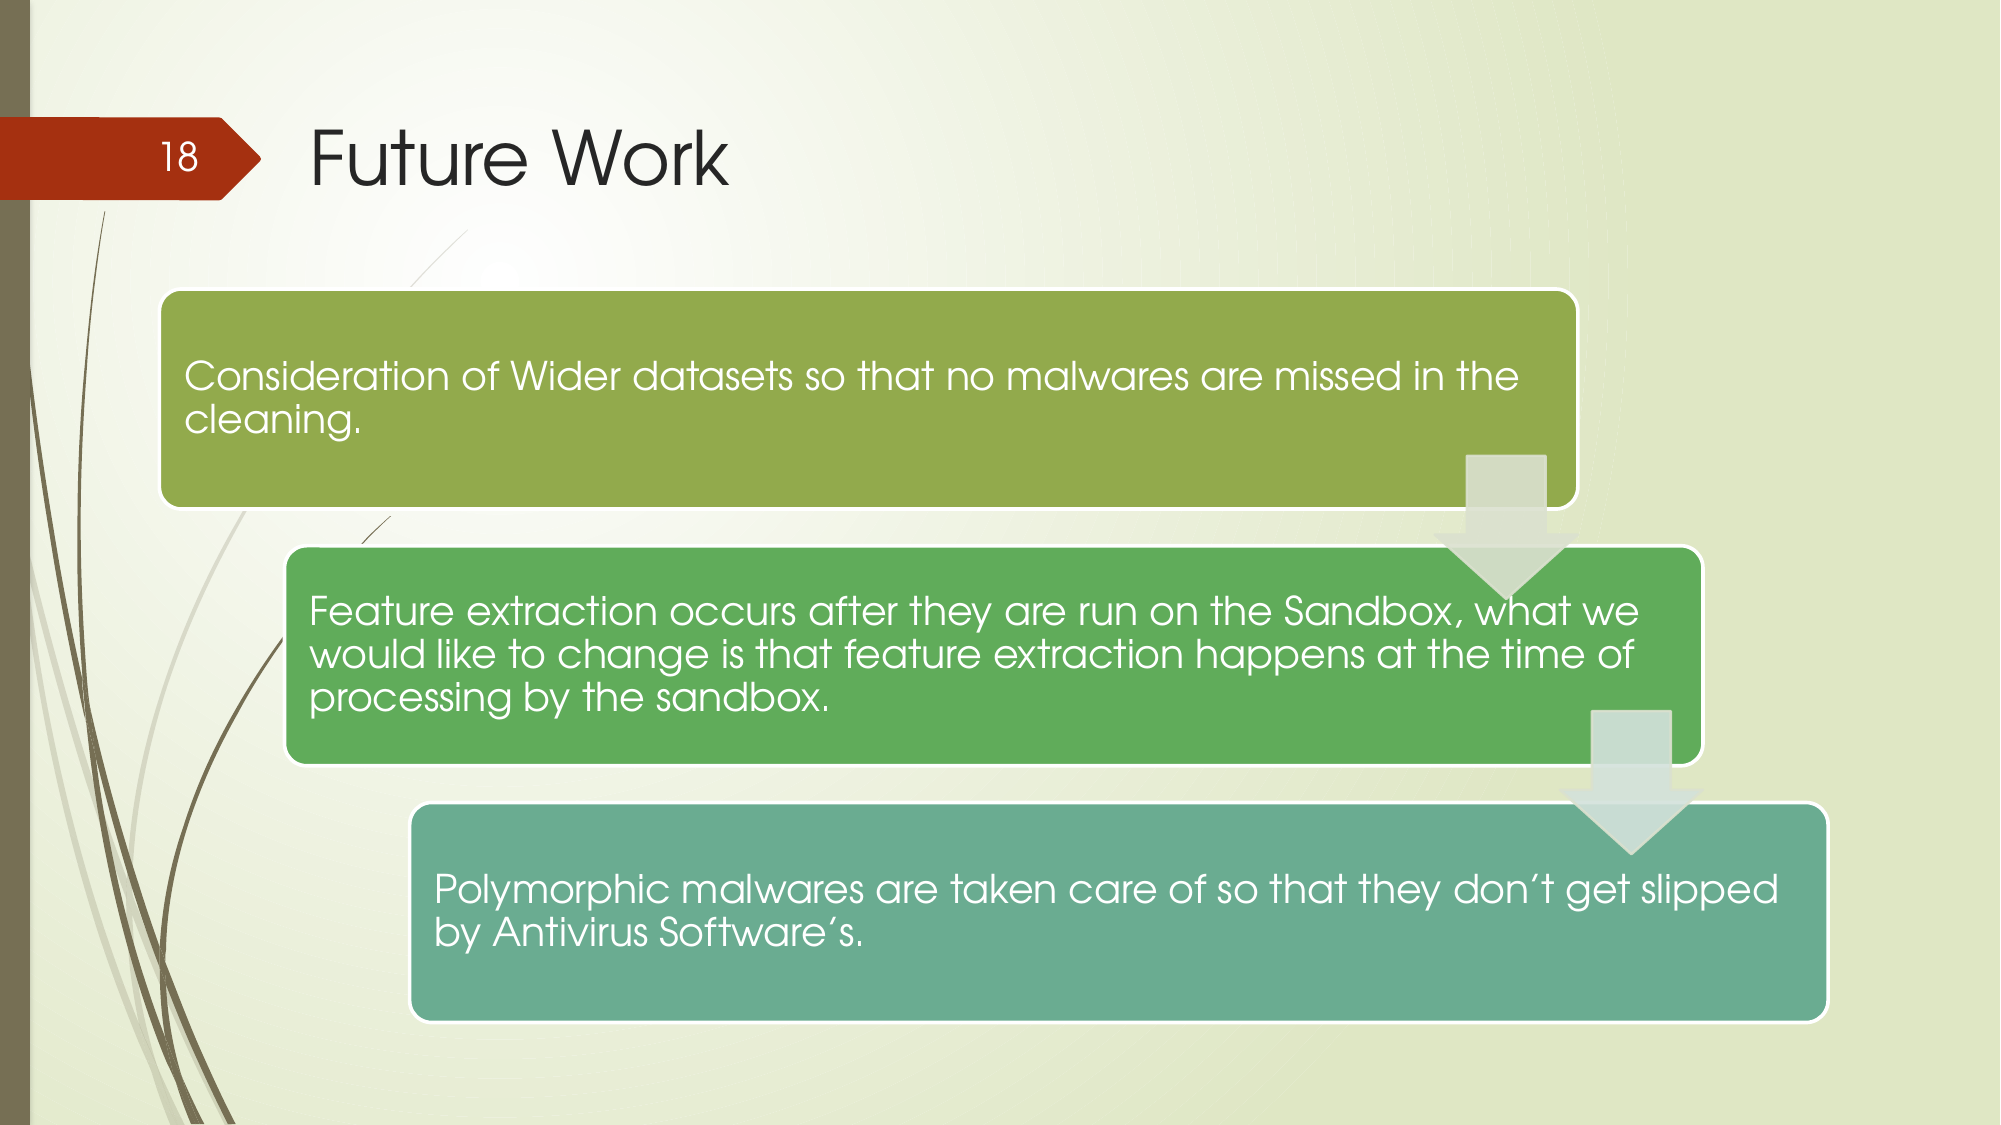

# Future Work
18
Consideration of Wider datasets so that no malwares are missed in the cleaning.
Feature extraction occurs after they are run on the Sandbox, what we would like to change is that feature extraction happens at the time of processing by the sandbox.
Polymorphic malwares are taken care of so that they don’t get slipped by Antivirus Software’s.